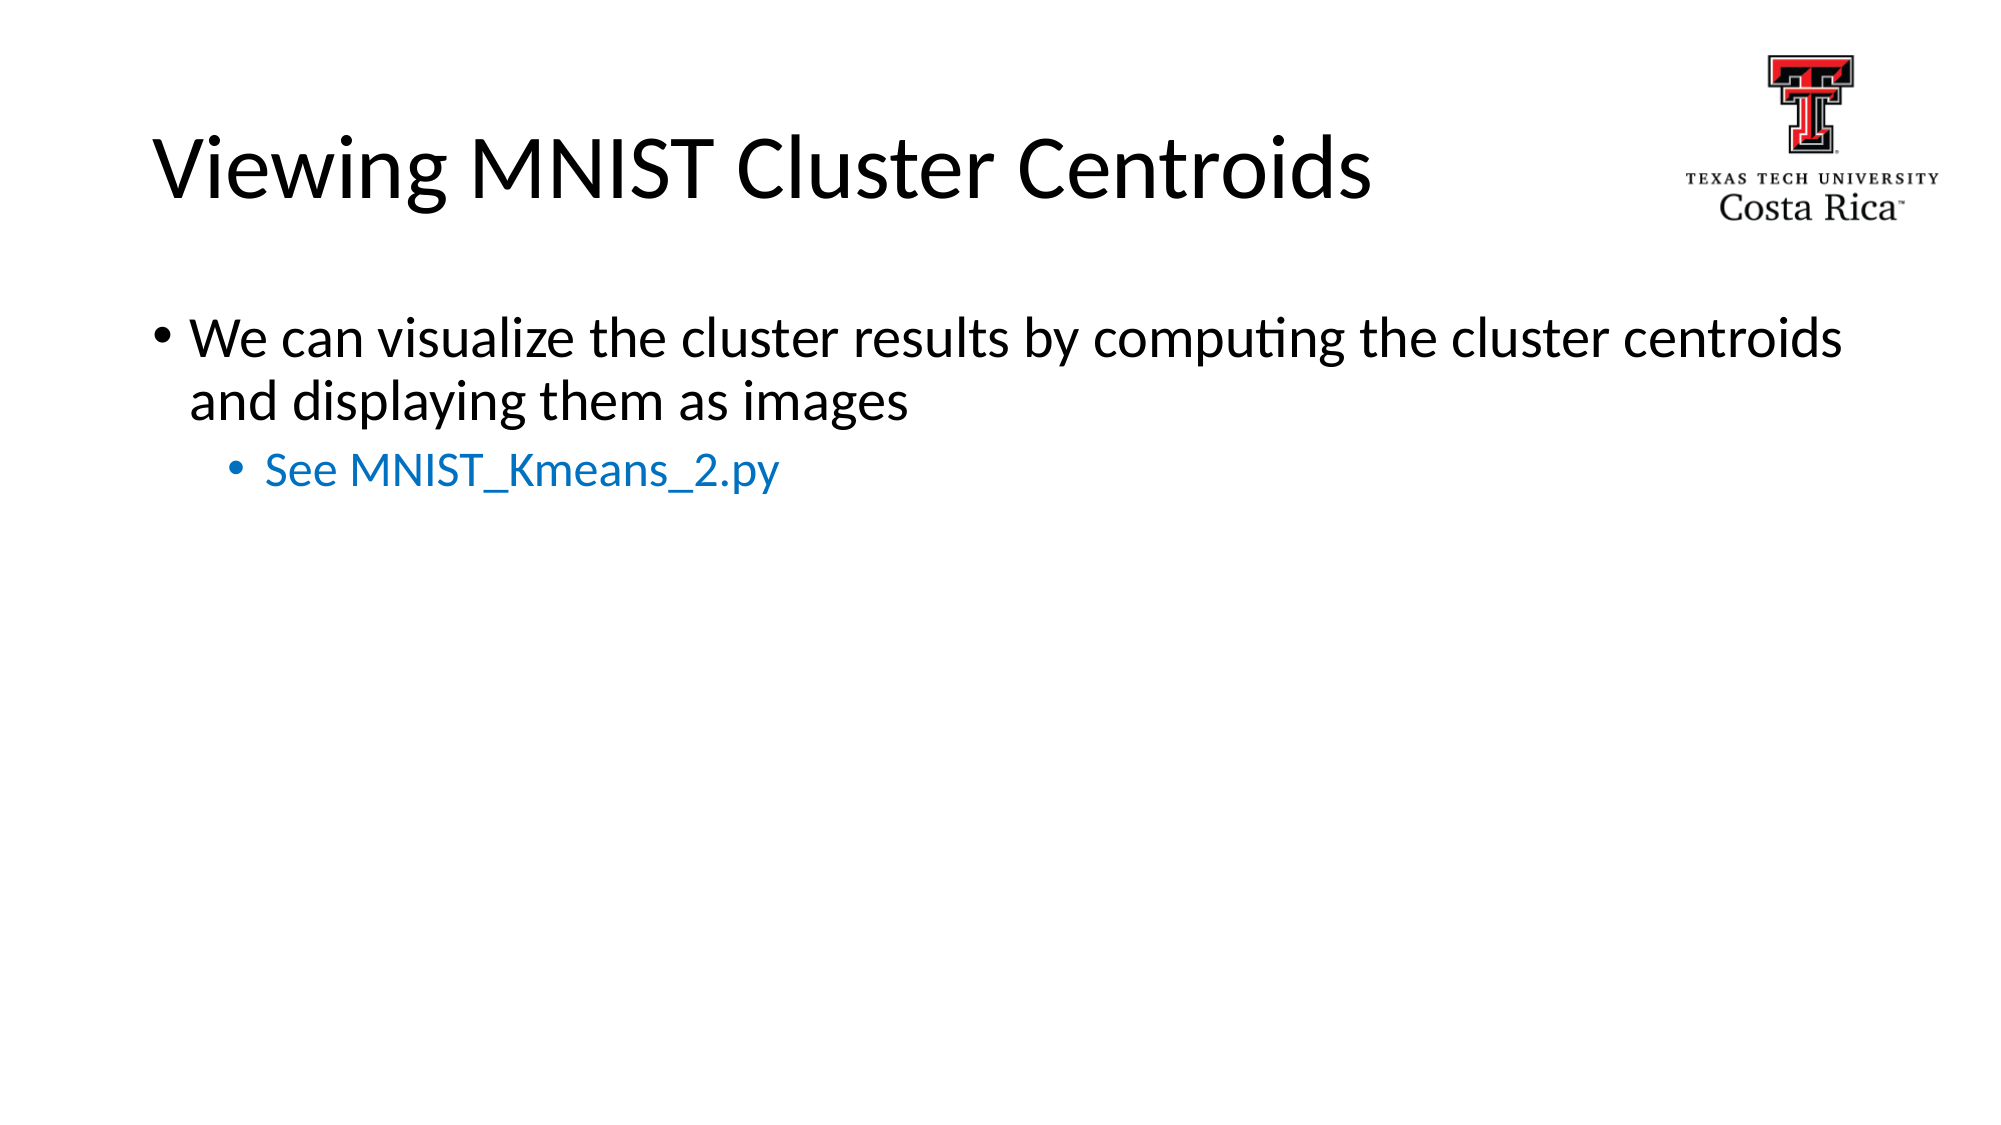

# Viewing MNIST Cluster Centroids
We can visualize the cluster results by computing the cluster centroids and displaying them as images
See MNIST_Kmeans_2.py